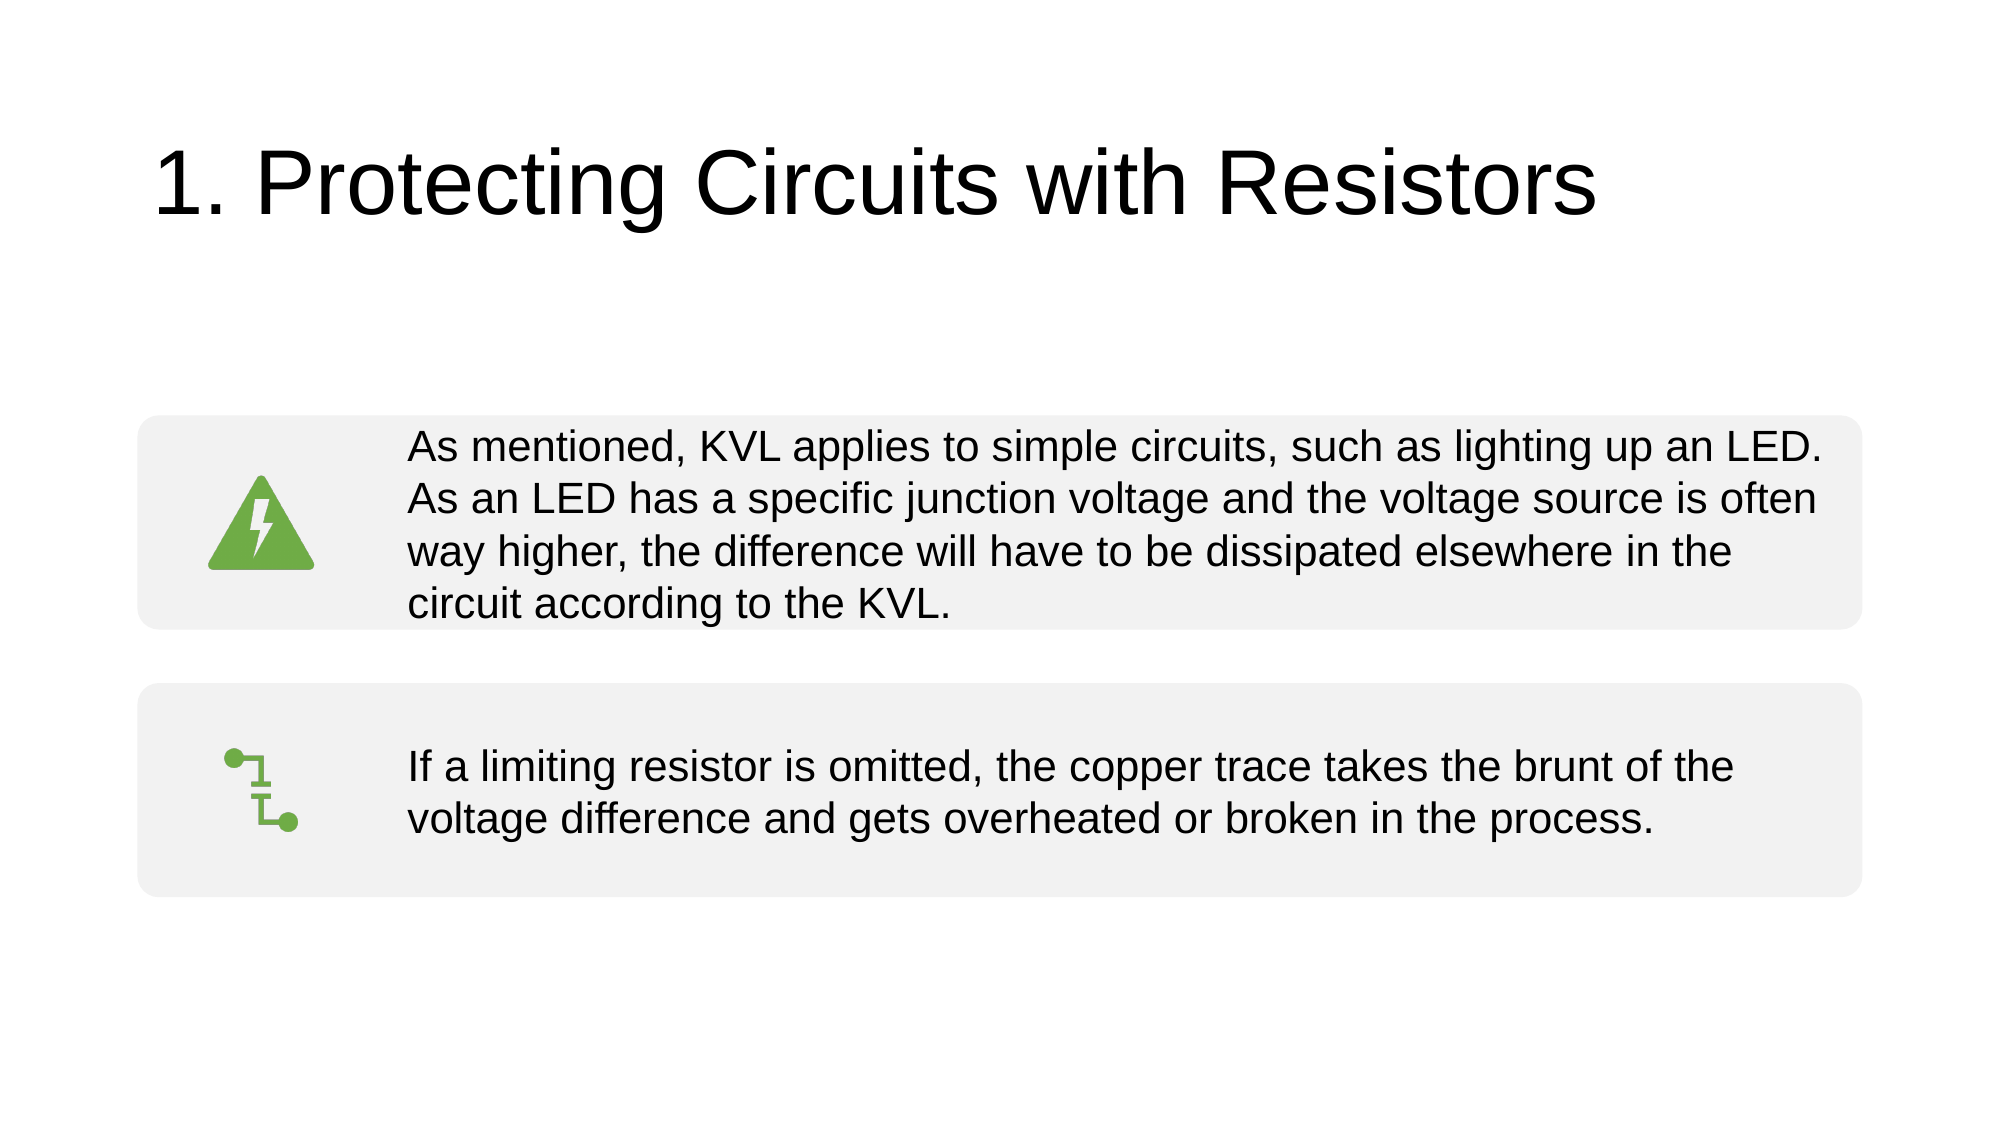

# 1. Protecting Circuits with Resistors
As mentioned, KVL applies to simple circuits, such as lighting up an LED. As an LED has a specific junction voltage and the voltage source is often way higher, the difference will have to be dissipated elsewhere in the circuit according to the KVL.
If a limiting resistor is omitted, the copper trace takes the brunt of the voltage difference and gets overheated or broken in the process.